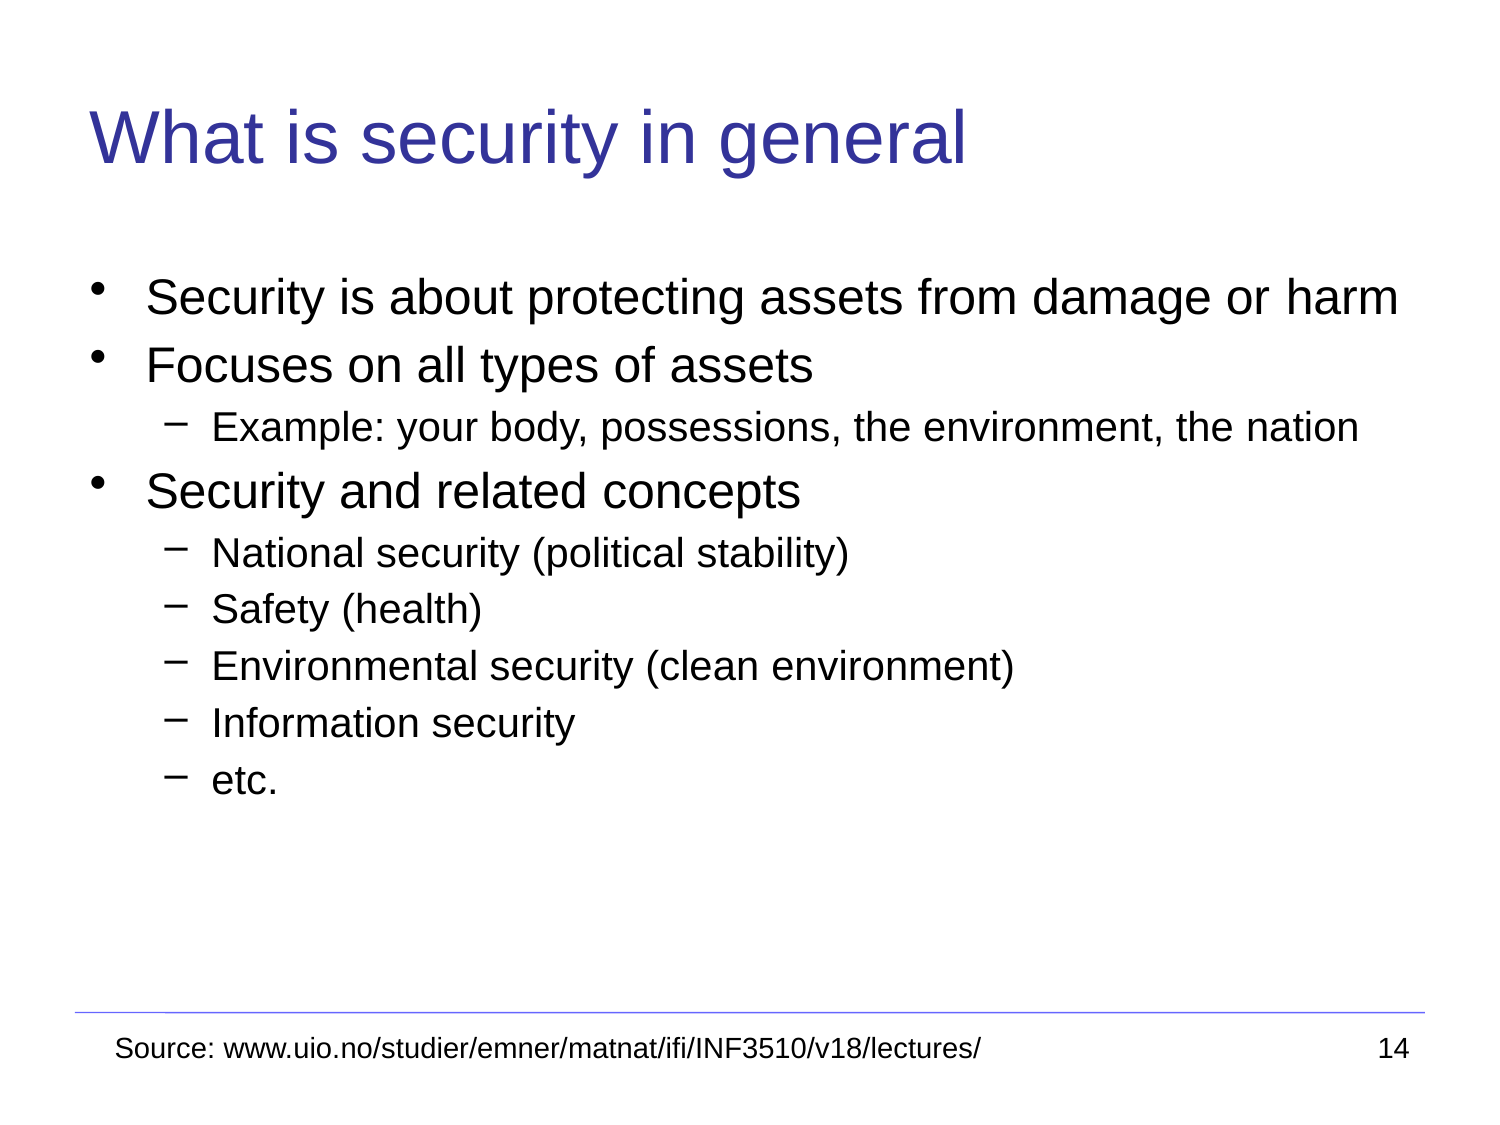

# What is security in general
Security is about protecting assets from damage or harm
Focuses on all types of assets
Example: your body, possessions, the environment, the nation
Security and related concepts
National security (political stability)
Safety (health)
Environmental security (clean environment)
Information security
etc.
Source: www.uio.no/studier/emner/matnat/ifi/INF3510/v18/lectures/
14